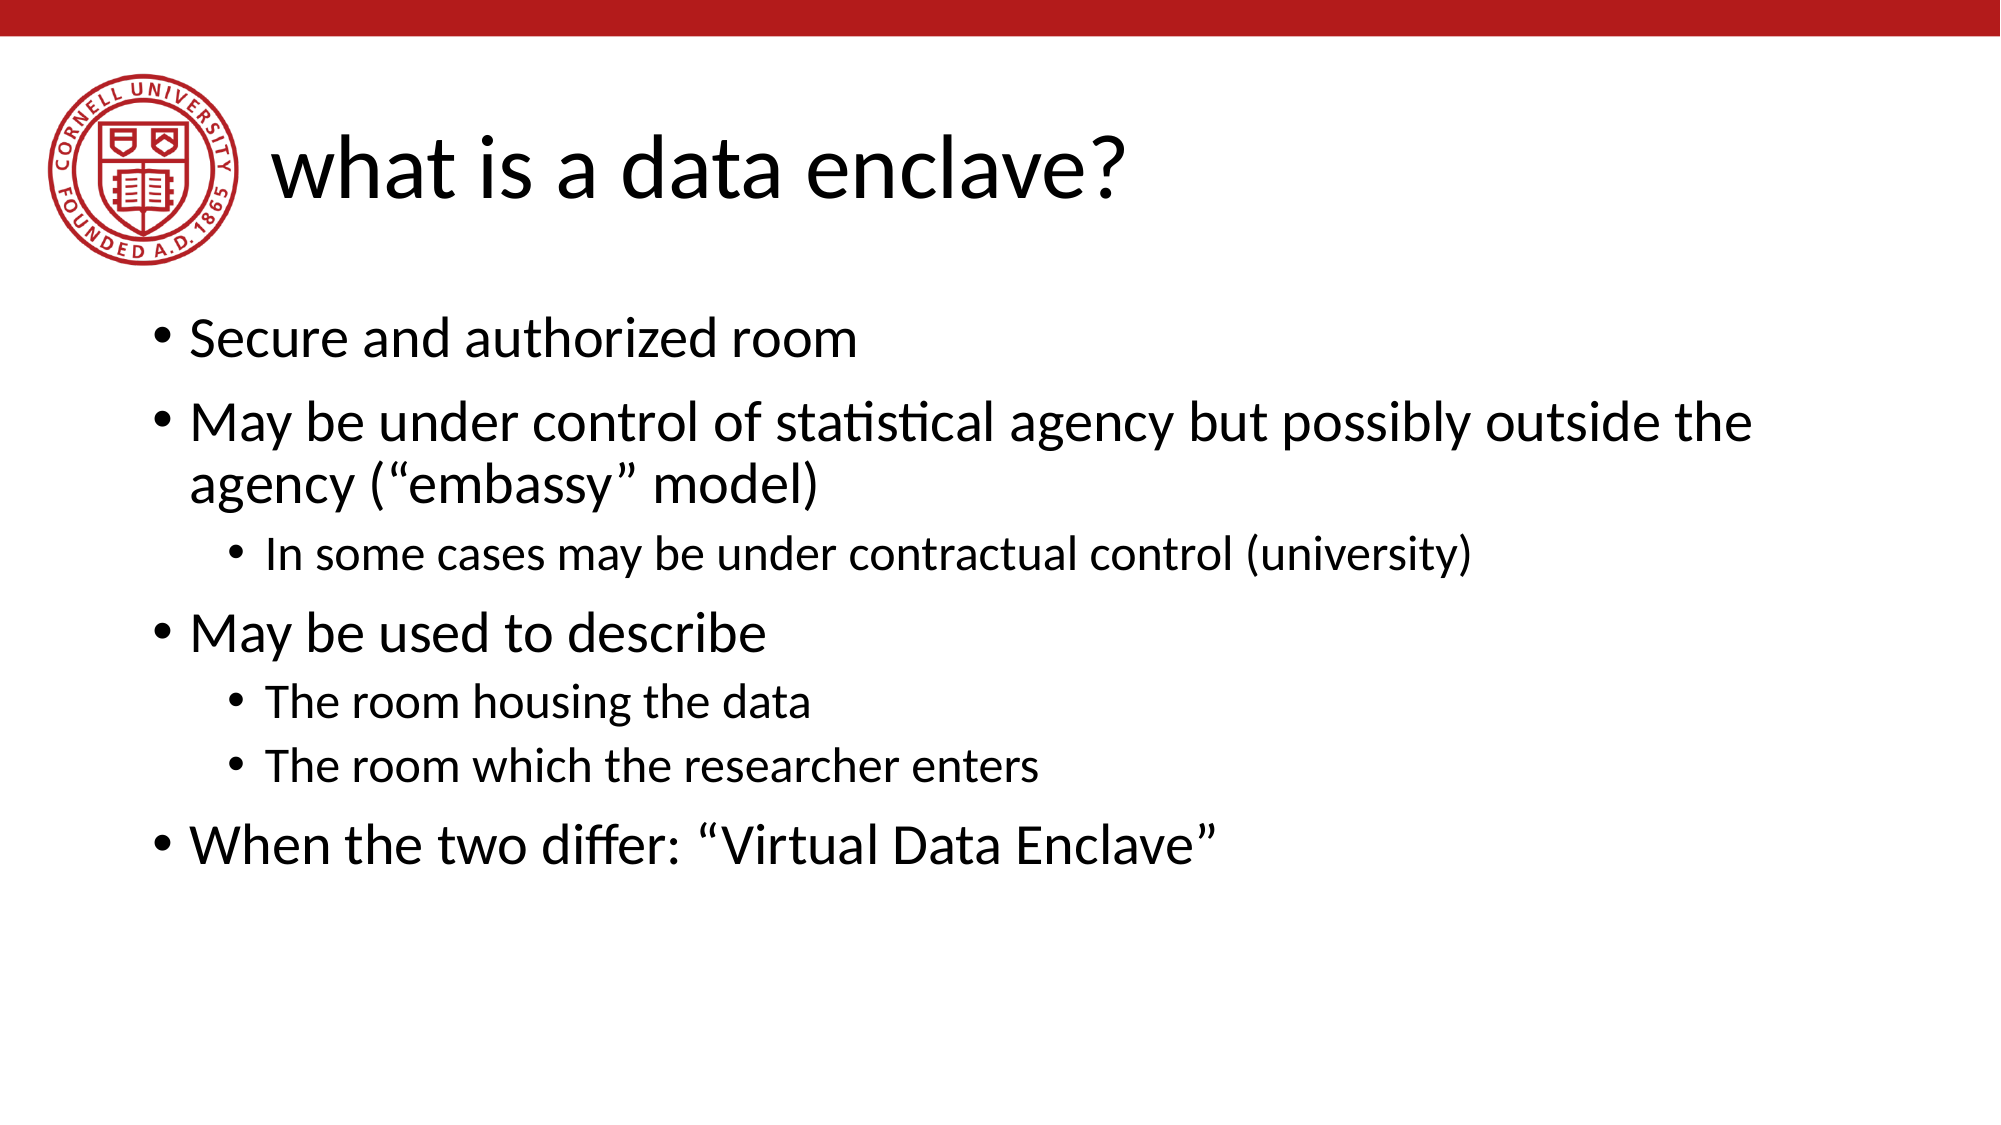

# what is a data enclave?
Secure and authorized room
May be under control of statistical agency but possibly outside the agency (“embassy” model)
In some cases may be under contractual control (university)
May be used to describe
The room housing the data
The room which the researcher enters
When the two differ: “Virtual Data Enclave”